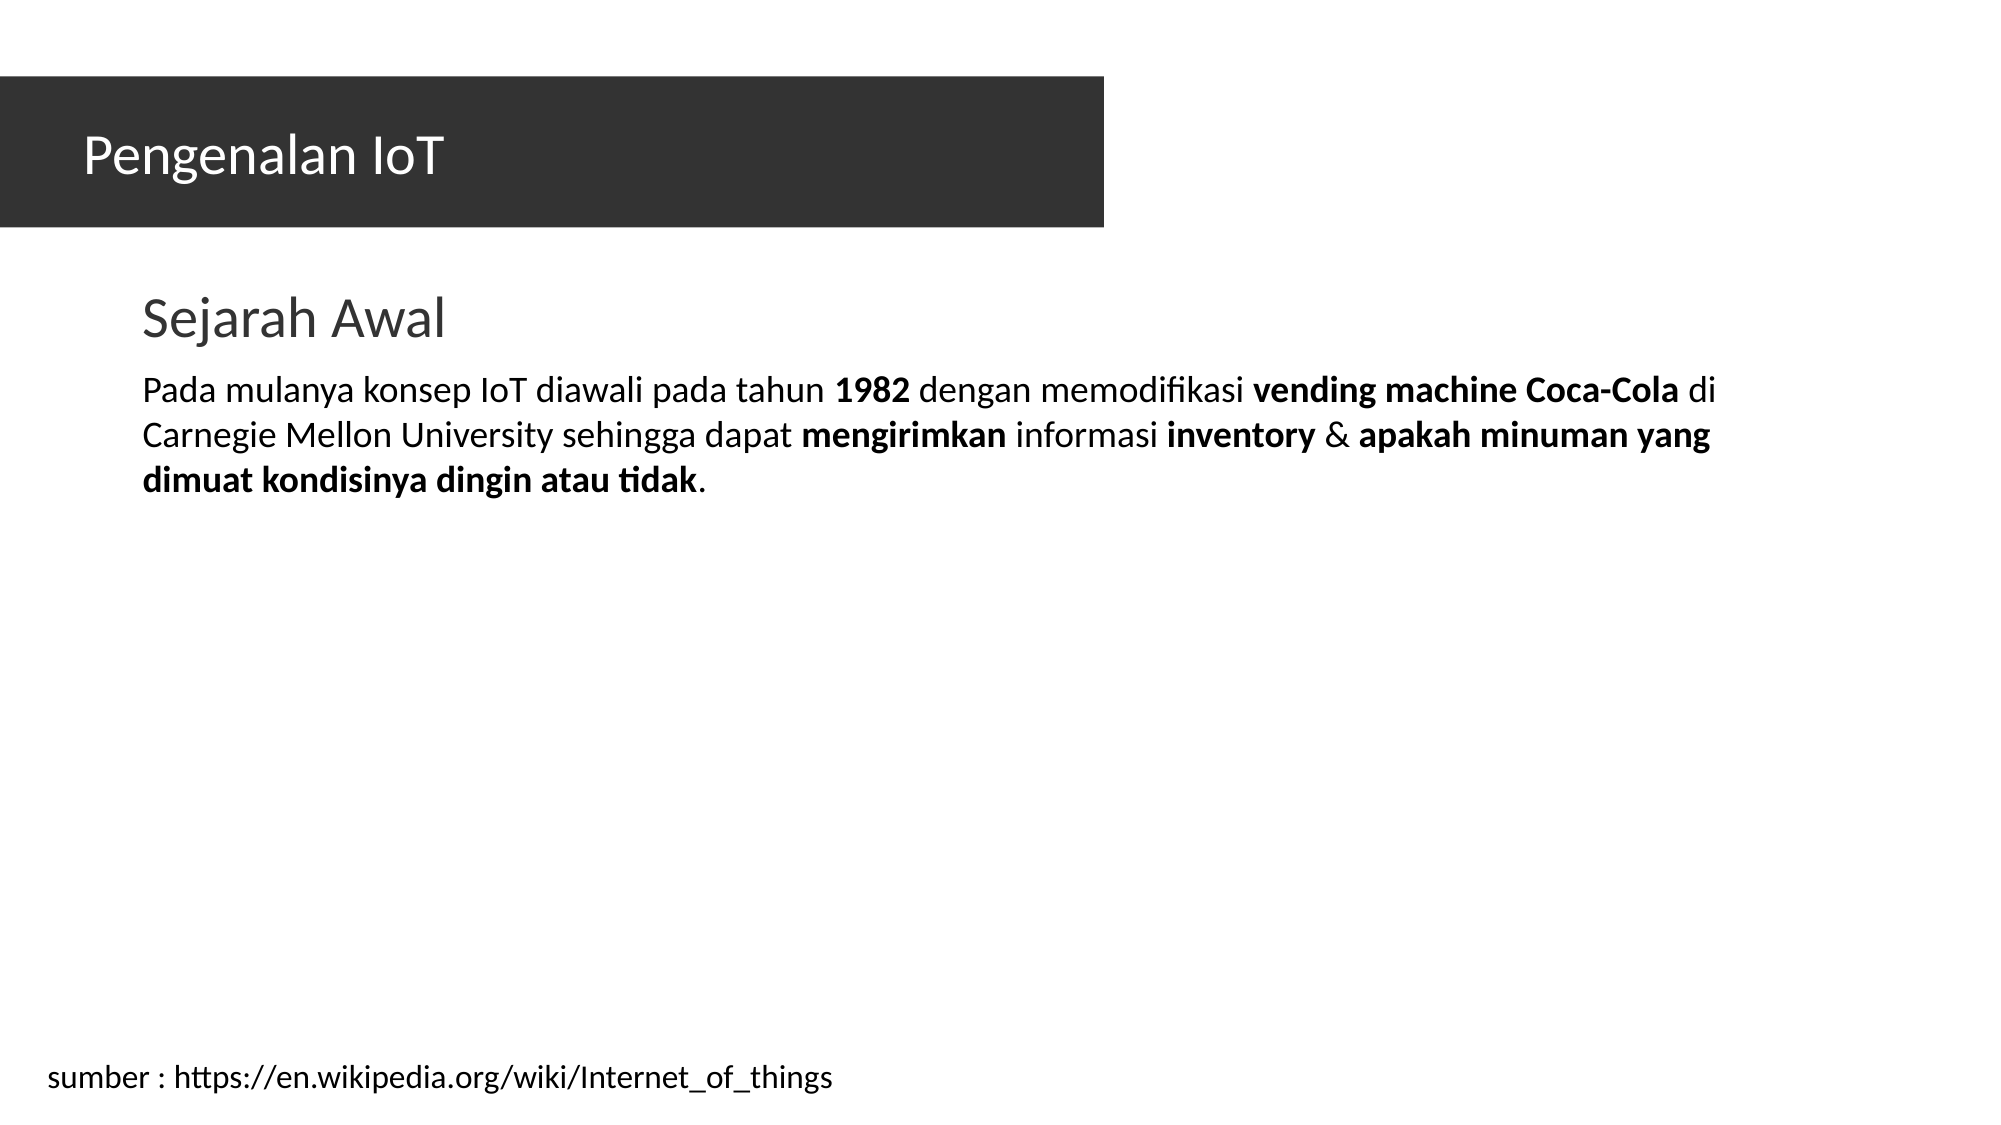

Pengenalan IoT
Sejarah Awal
Pada mulanya konsep IoT diawali pada tahun 1982 dengan memodifikasi vending machine Coca-Cola di Carnegie Mellon University sehingga dapat mengirimkan informasi inventory & apakah minuman yang dimuat kondisinya dingin atau tidak.
sumber : https://en.wikipedia.org/wiki/Internet_of_things